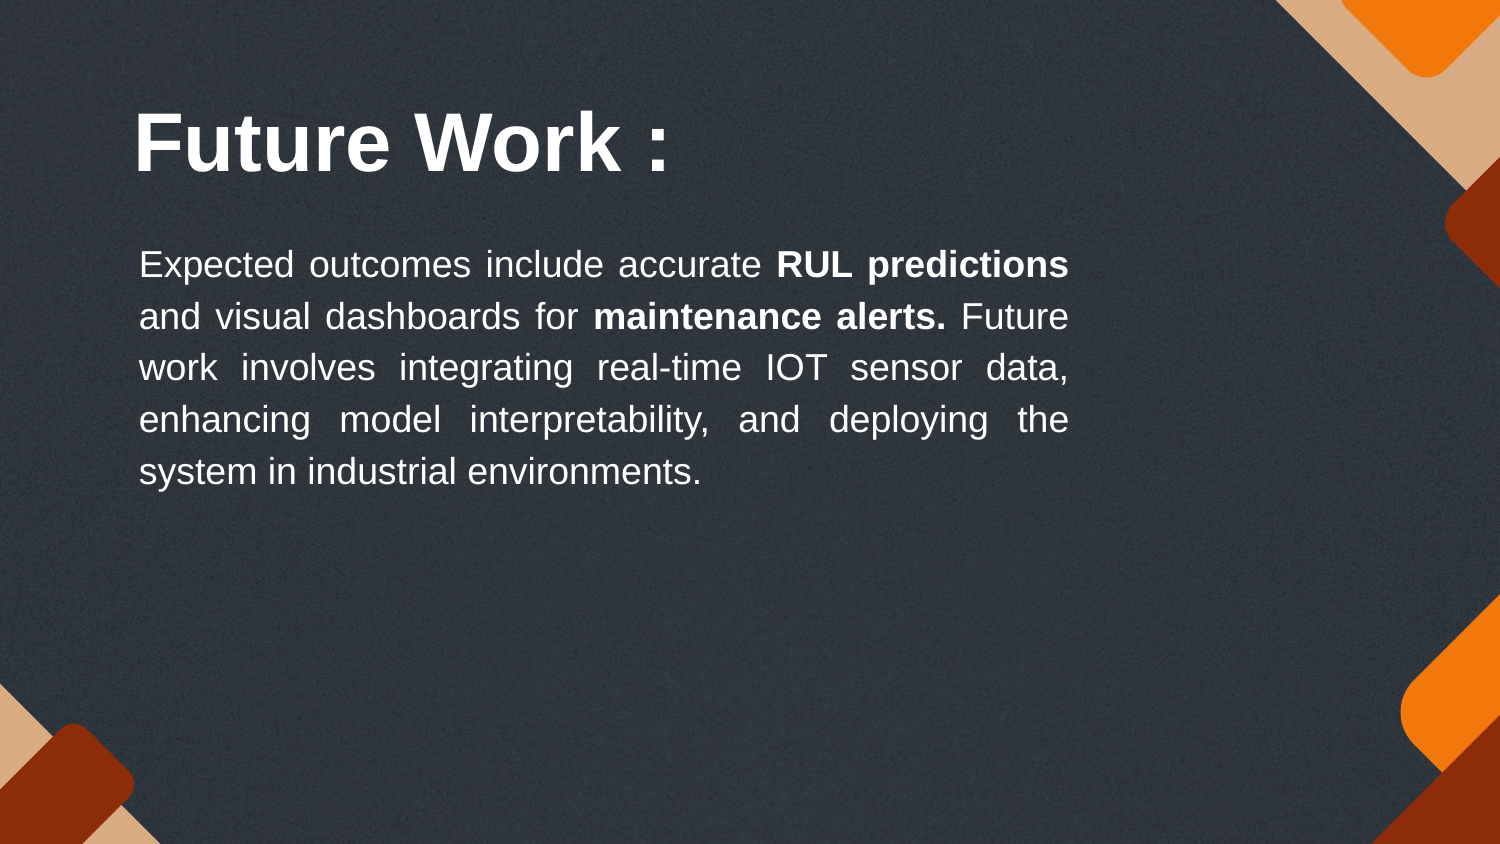

# Future Work :
Expected outcomes include accurate RUL predictions and visual dashboards for maintenance alerts. Future work involves integrating real-time IOT sensor data, enhancing model interpretability, and deploying the system in industrial environments.